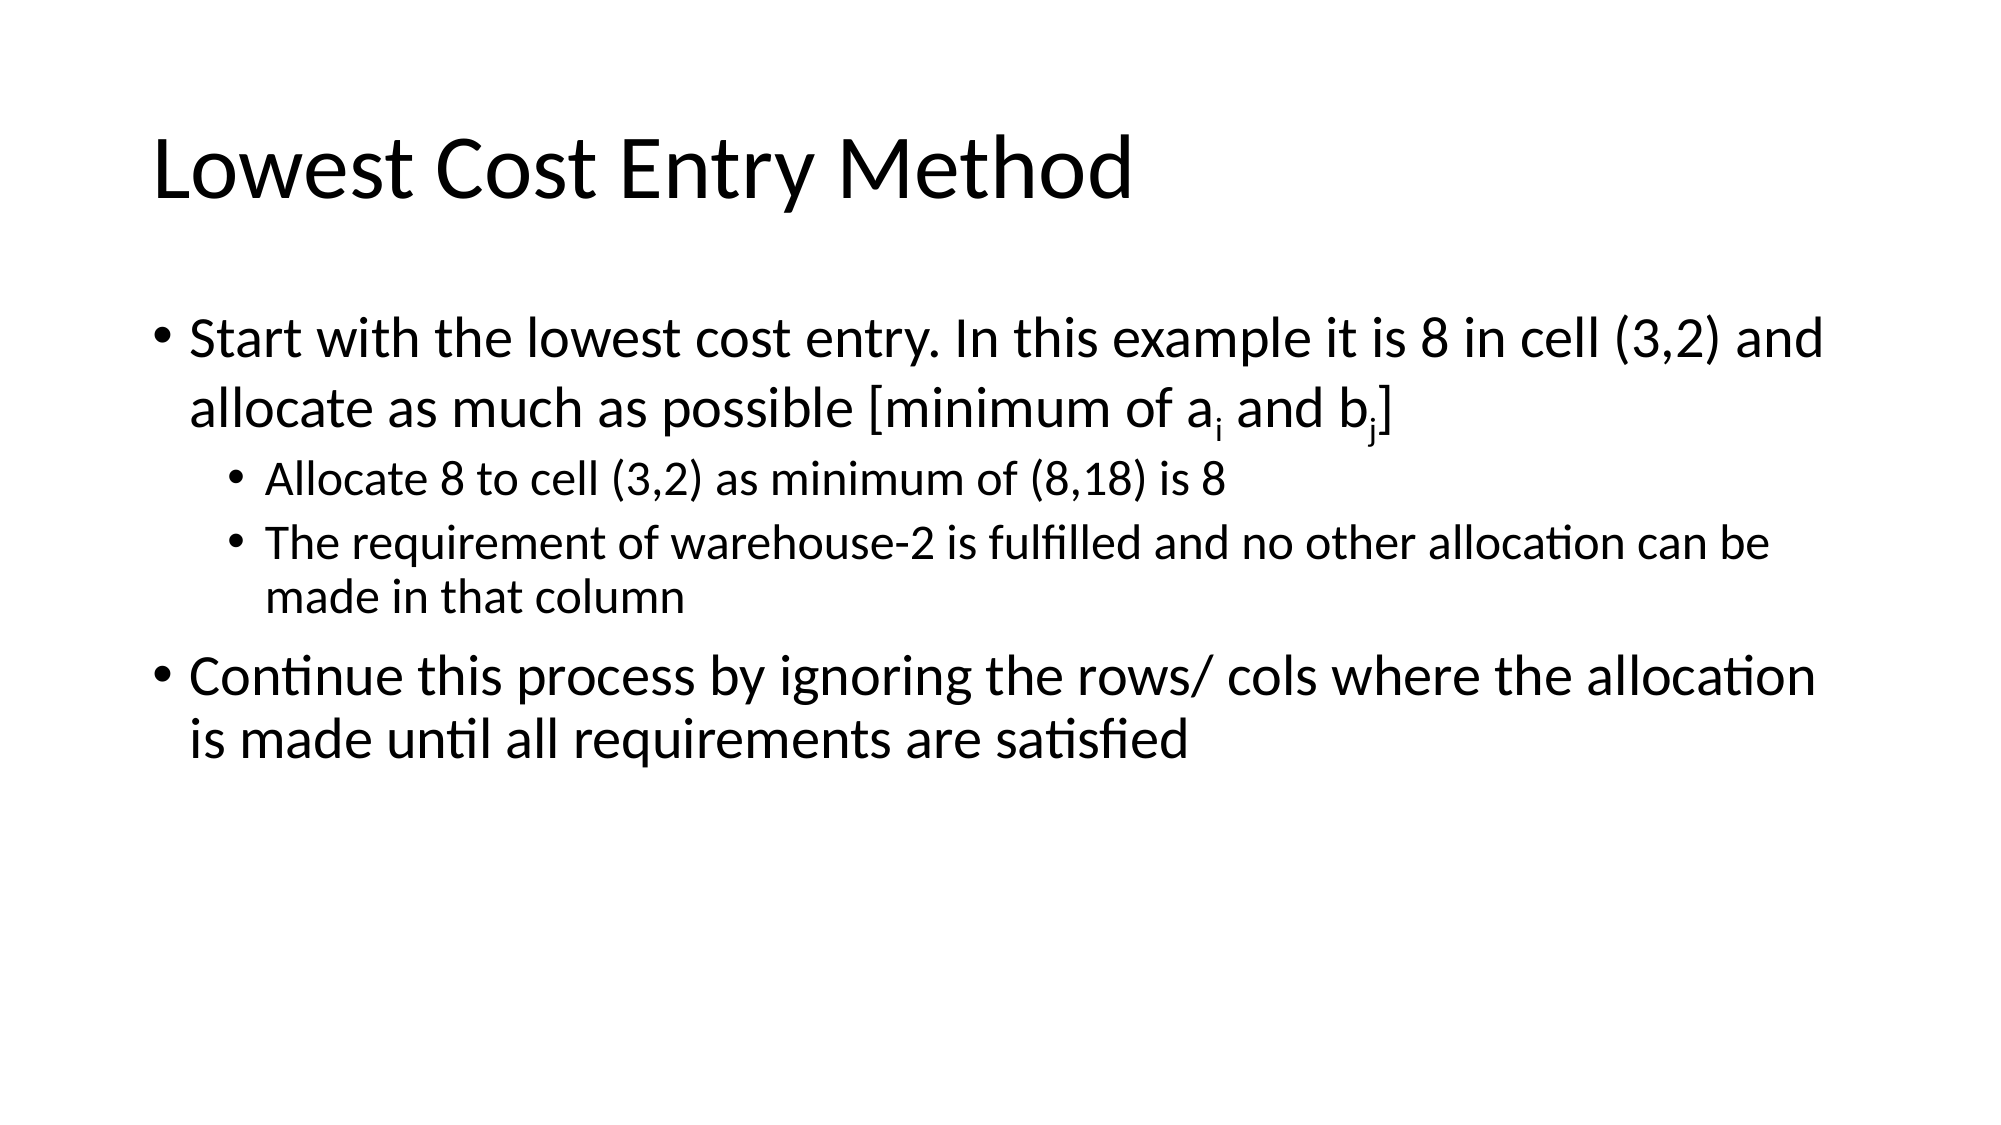

# Lowest Cost Entry Method
Start with the lowest cost entry. In this example it is 8 in cell (3,2) and allocate as much as possible [minimum of ai and bj]
Allocate 8 to cell (3,2) as minimum of (8,18) is 8
The requirement of warehouse-2 is fulfilled and no other allocation can be made in that column
Continue this process by ignoring the rows/ cols where the allocation is made until all requirements are satisfied